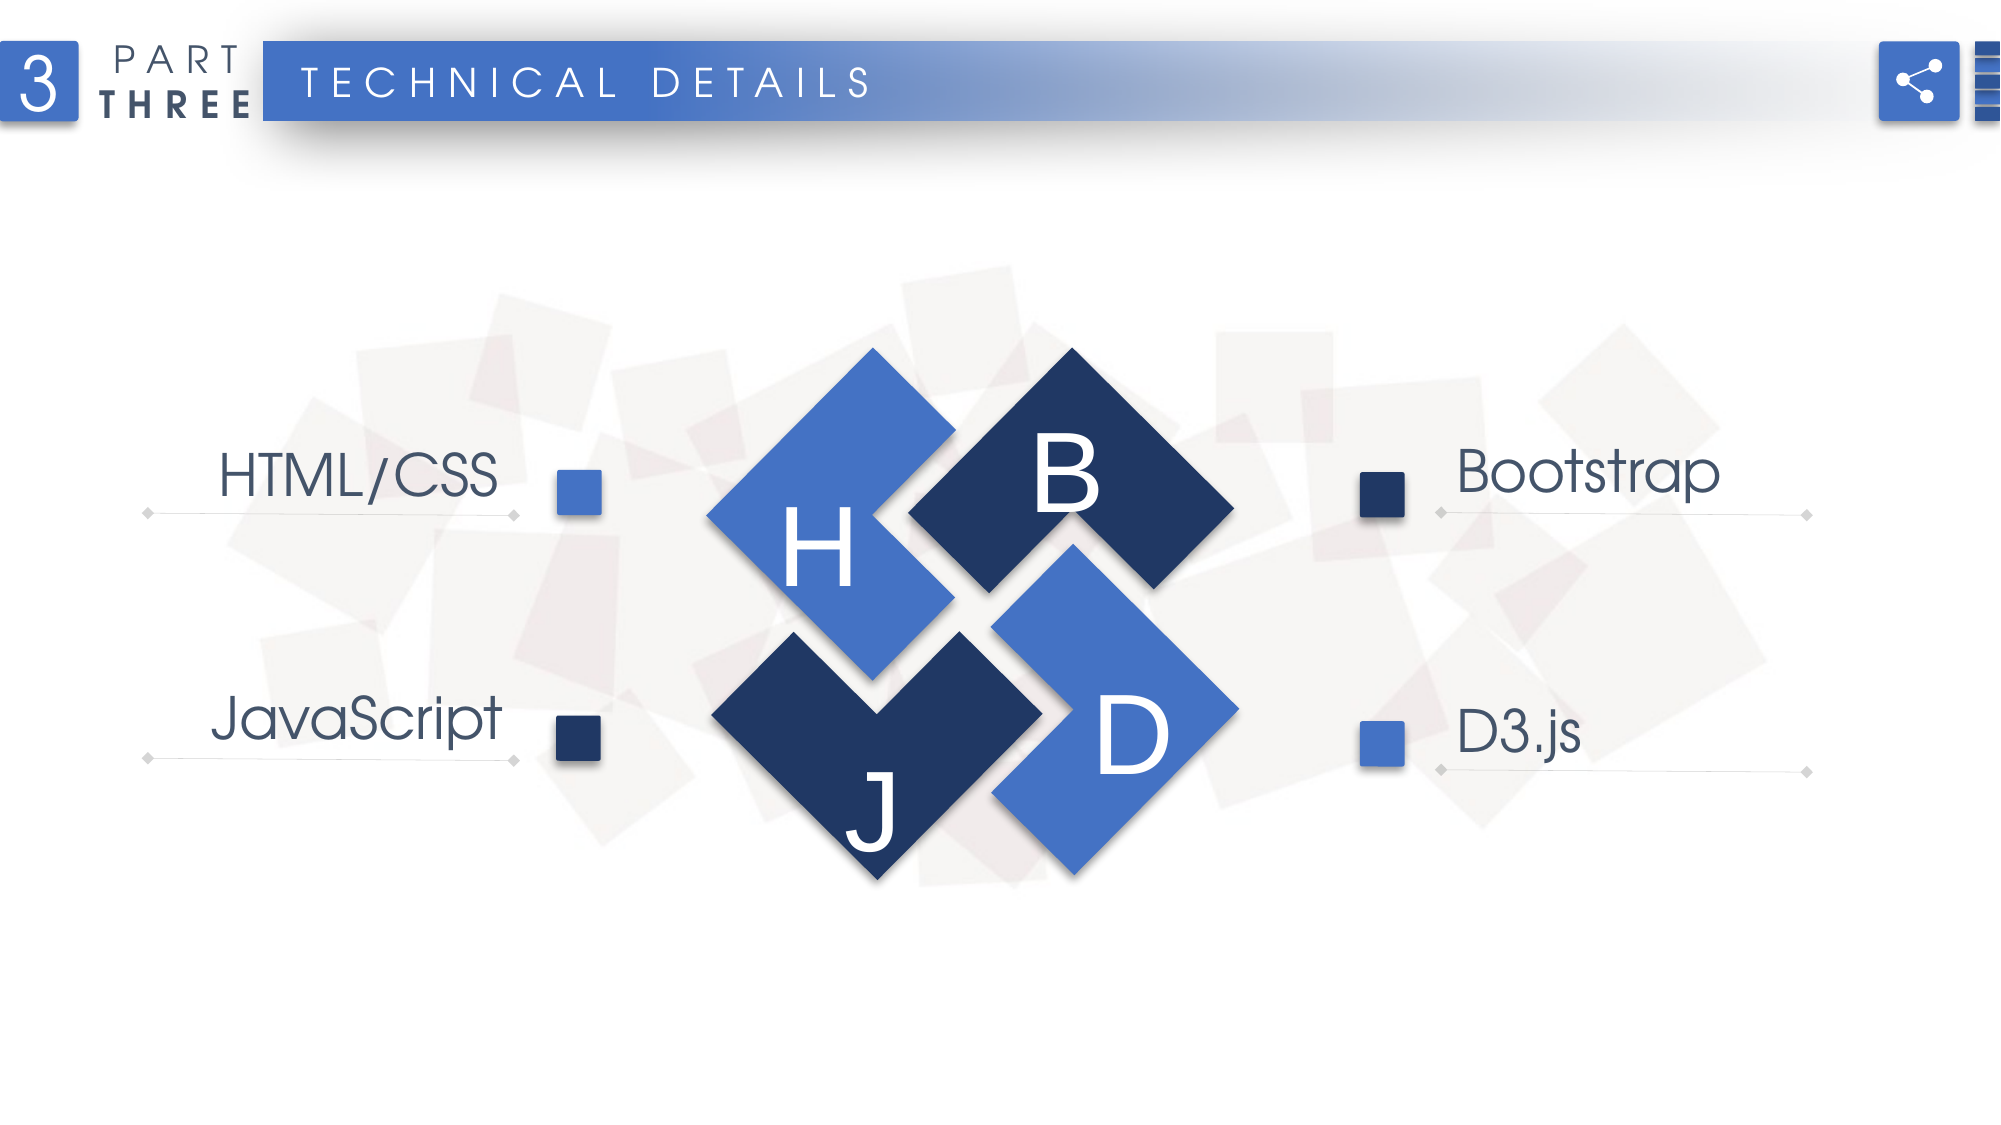

PART
THREE
3

 TECHNICAL DETAILS
B

H

D

J
Bootstrap
HTML/CSS

JavaScript
D3.js